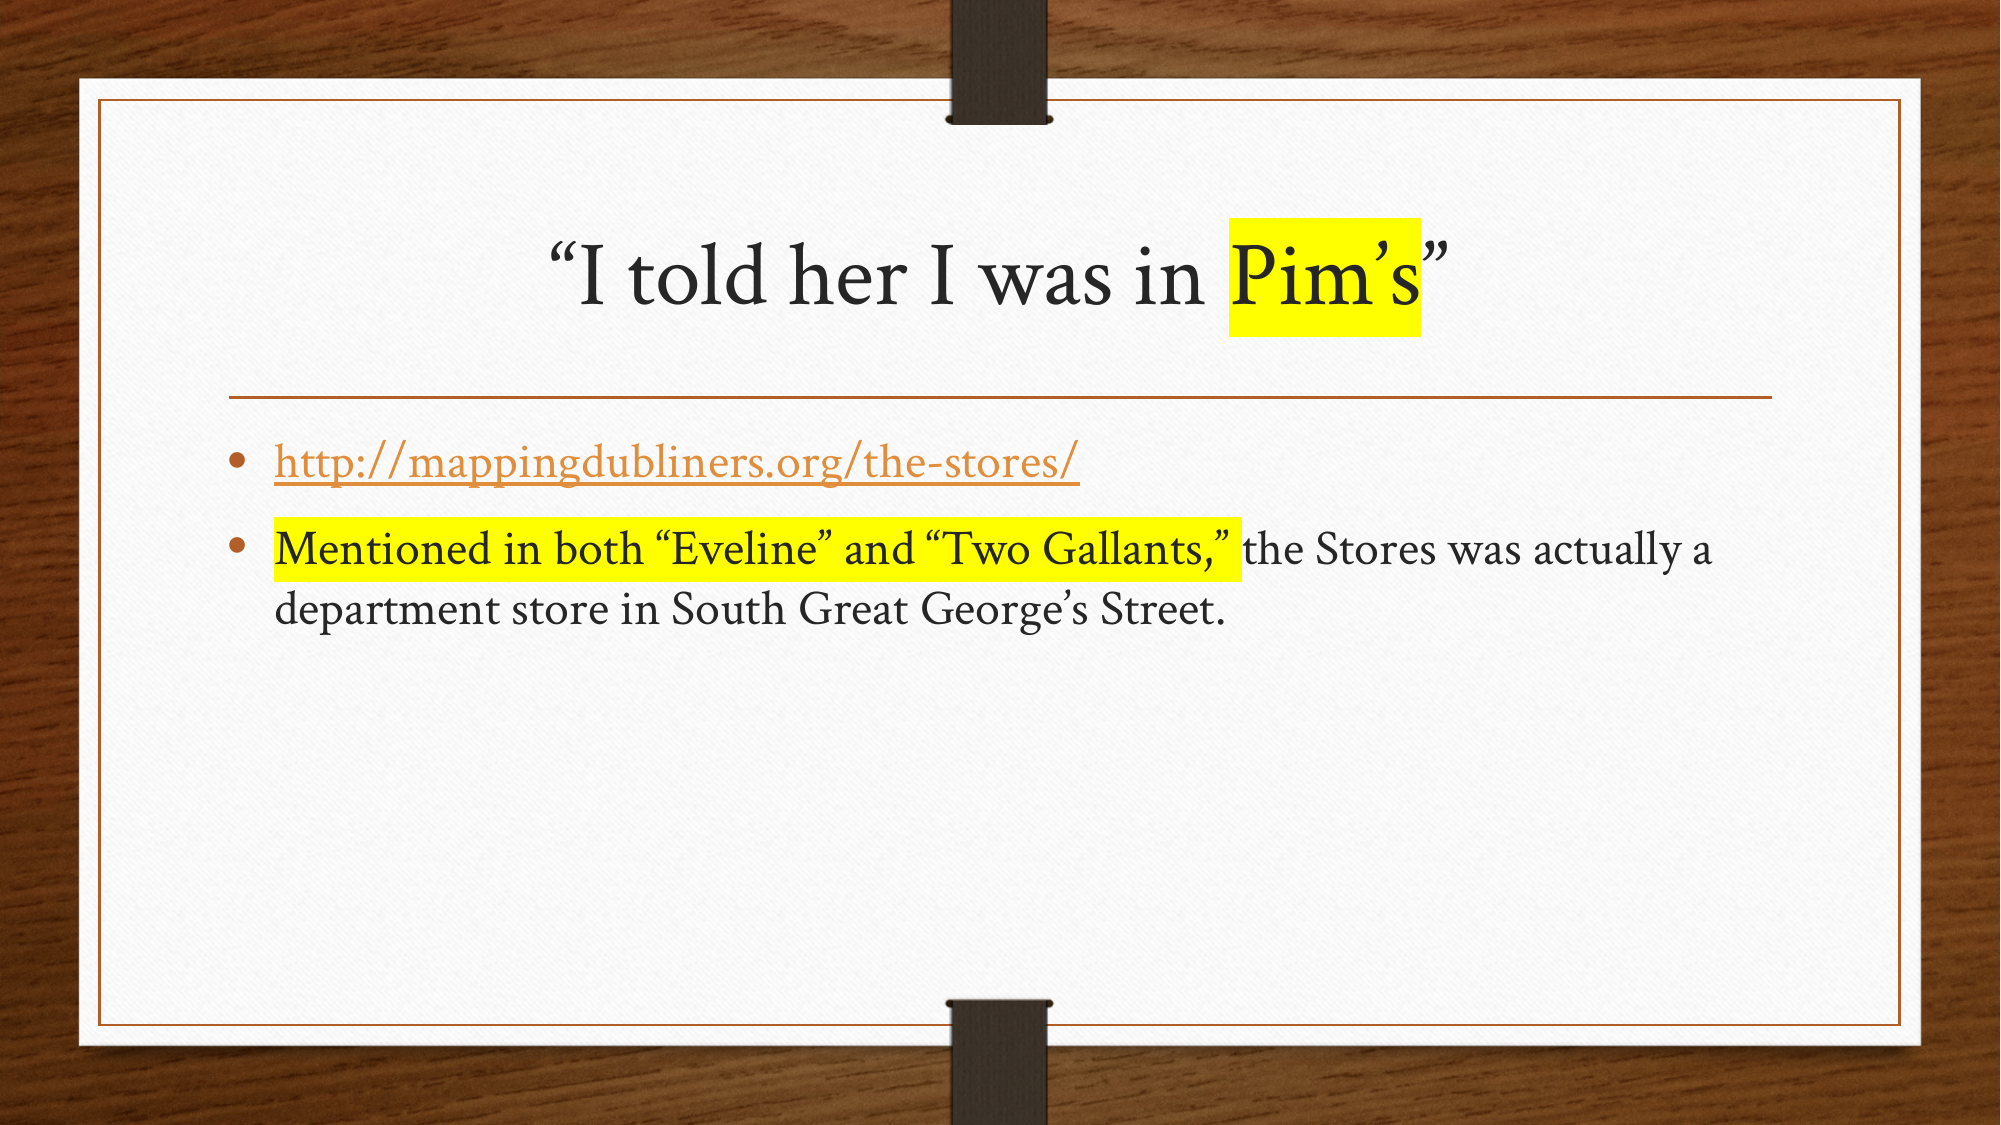

# “I told her I was in Pim’s”
http://mappingdubliners.org/the-stores/
Mentioned in both “Eveline” and “Two Gallants,” the Stores was actually a department store in South Great George’s Street.